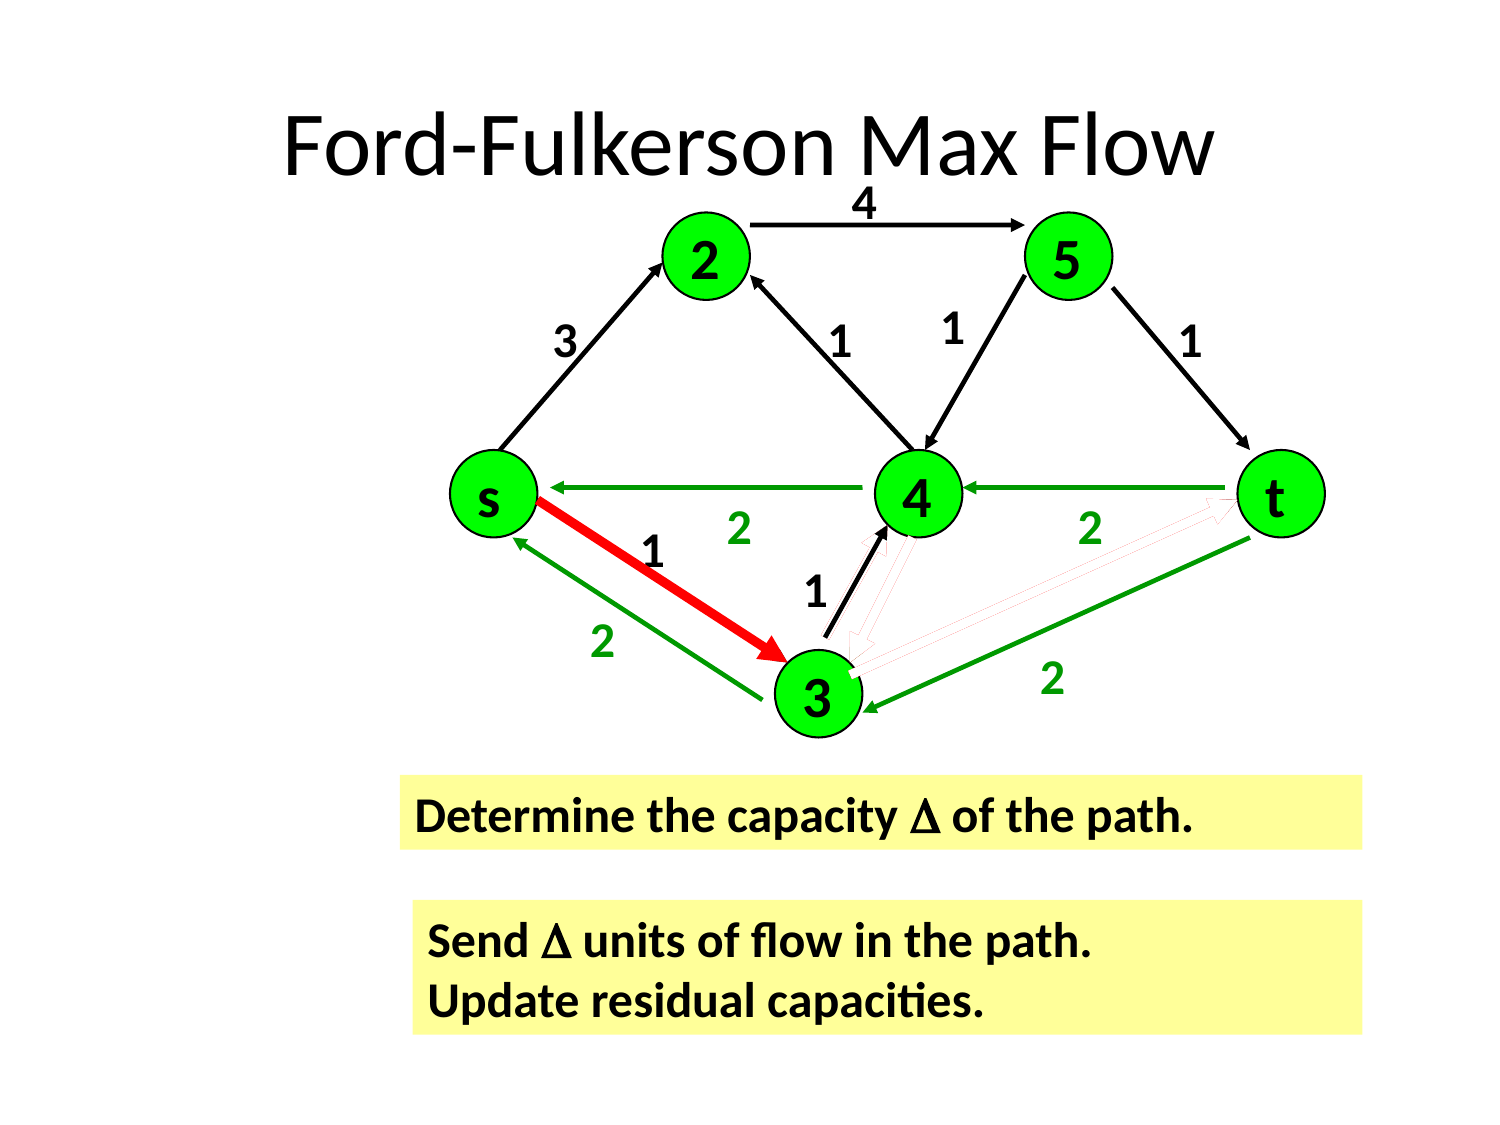

# Ford-Fulkerson Max Flow
4
2
5

1

3
1
1
1
2

1

1
s
4
t

1
2

1
2

1
2

1

1
1
2
1
2
1
3
Determine the capacity Δ of the path.
Send Δ units of flow in the path.
Update residual capacities.